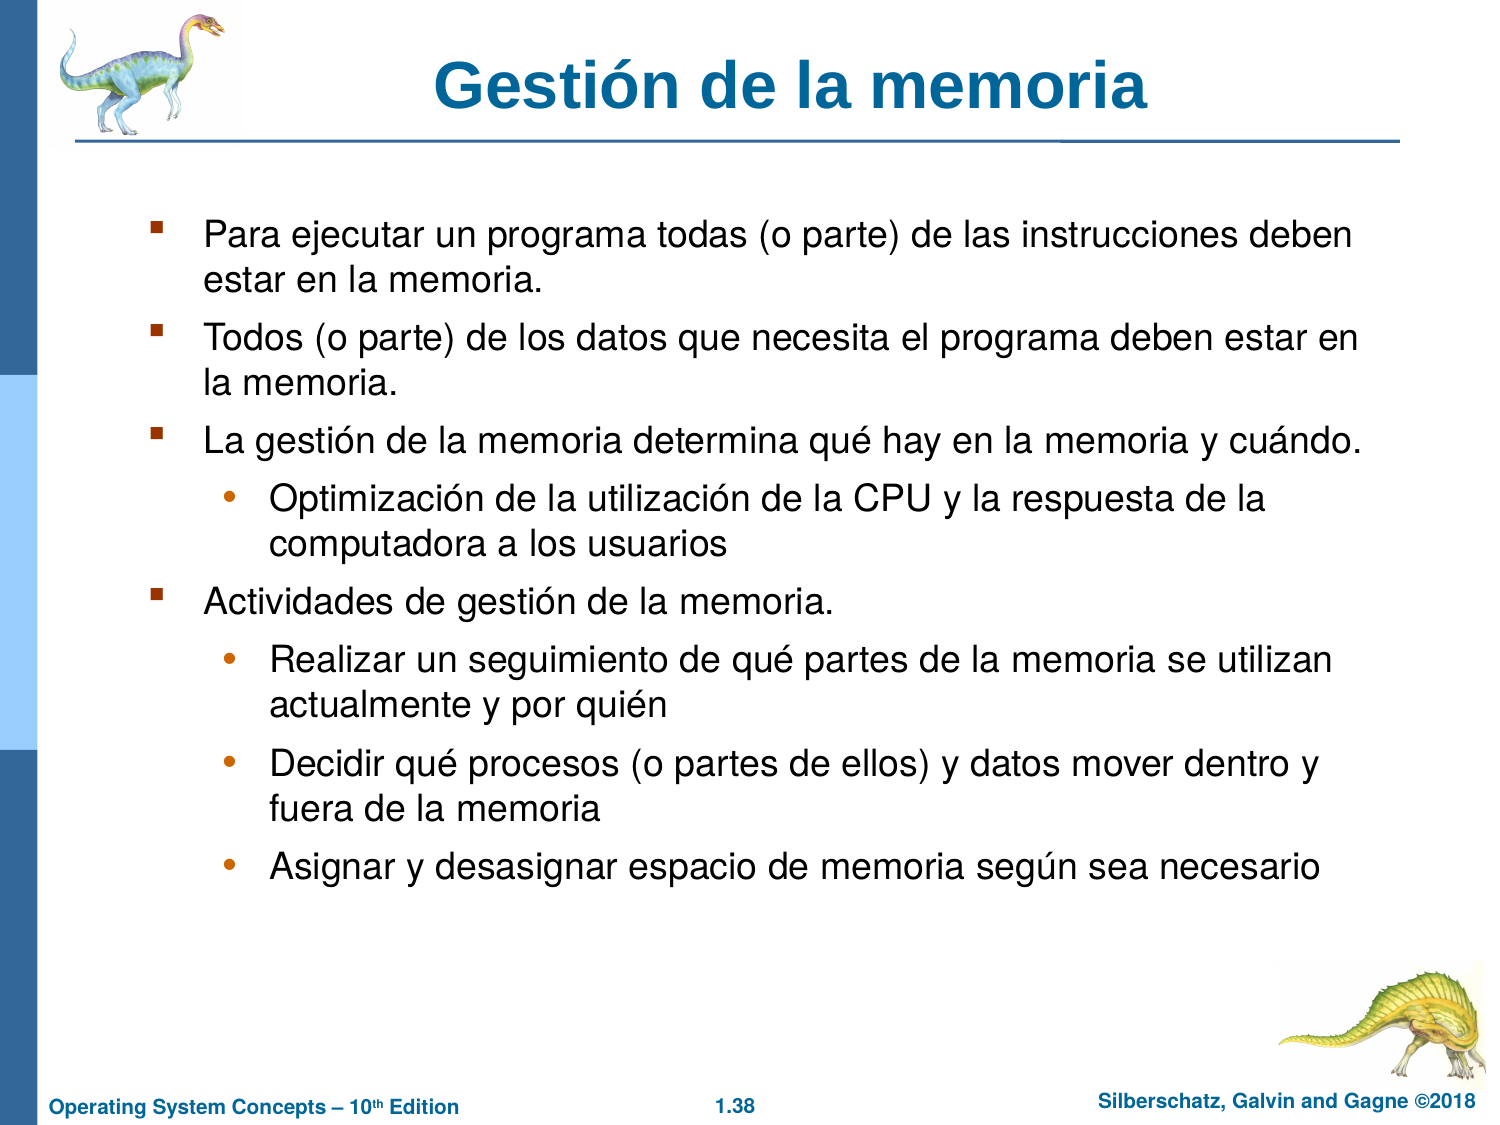

Gestión de la memoria
Para ejecutar un programa todas (o parte) de las instrucciones deben estar en la memoria.
Todos (o parte) de los datos que necesita el programa deben estar en la memoria.
La gestión de la memoria determina qué hay en la memoria y cuándo.
Optimización de la utilización de la CPU y la respuesta de la computadora a los usuarios
Actividades de gestión de la memoria.
Realizar un seguimiento de qué partes de la memoria se utilizan actualmente y por quién
Decidir qué procesos (o partes de ellos) y datos mover dentro y fuera de la memoria
Asignar y desasignar espacio de memoria según sea necesario